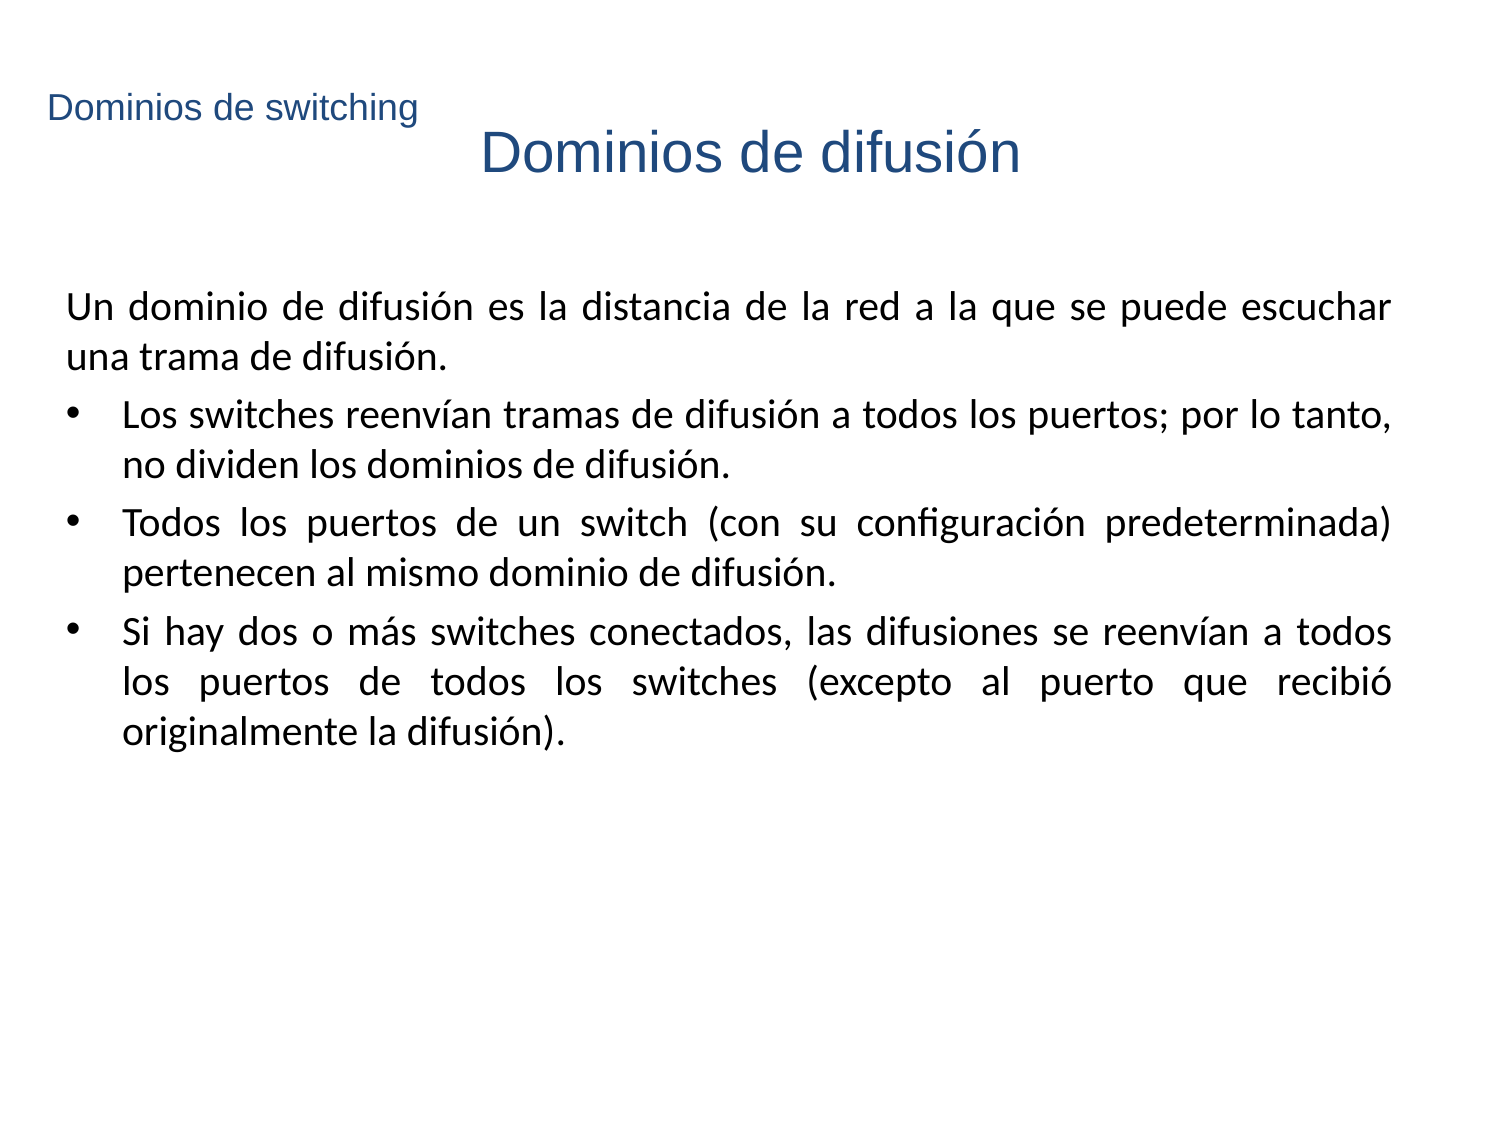

# Dominios de switching
Dominios de difusión
Un dominio de difusión es la distancia de la red a la que se puede escuchar una trama de difusión.
Los switches reenvían tramas de difusión a todos los puertos; por lo tanto, no dividen los dominios de difusión.
Todos los puertos de un switch (con su configuración predeterminada) pertenecen al mismo dominio de difusión.
Si hay dos o más switches conectados, las difusiones se reenvían a todos los puertos de todos los switches (excepto al puerto que recibió originalmente la difusión).